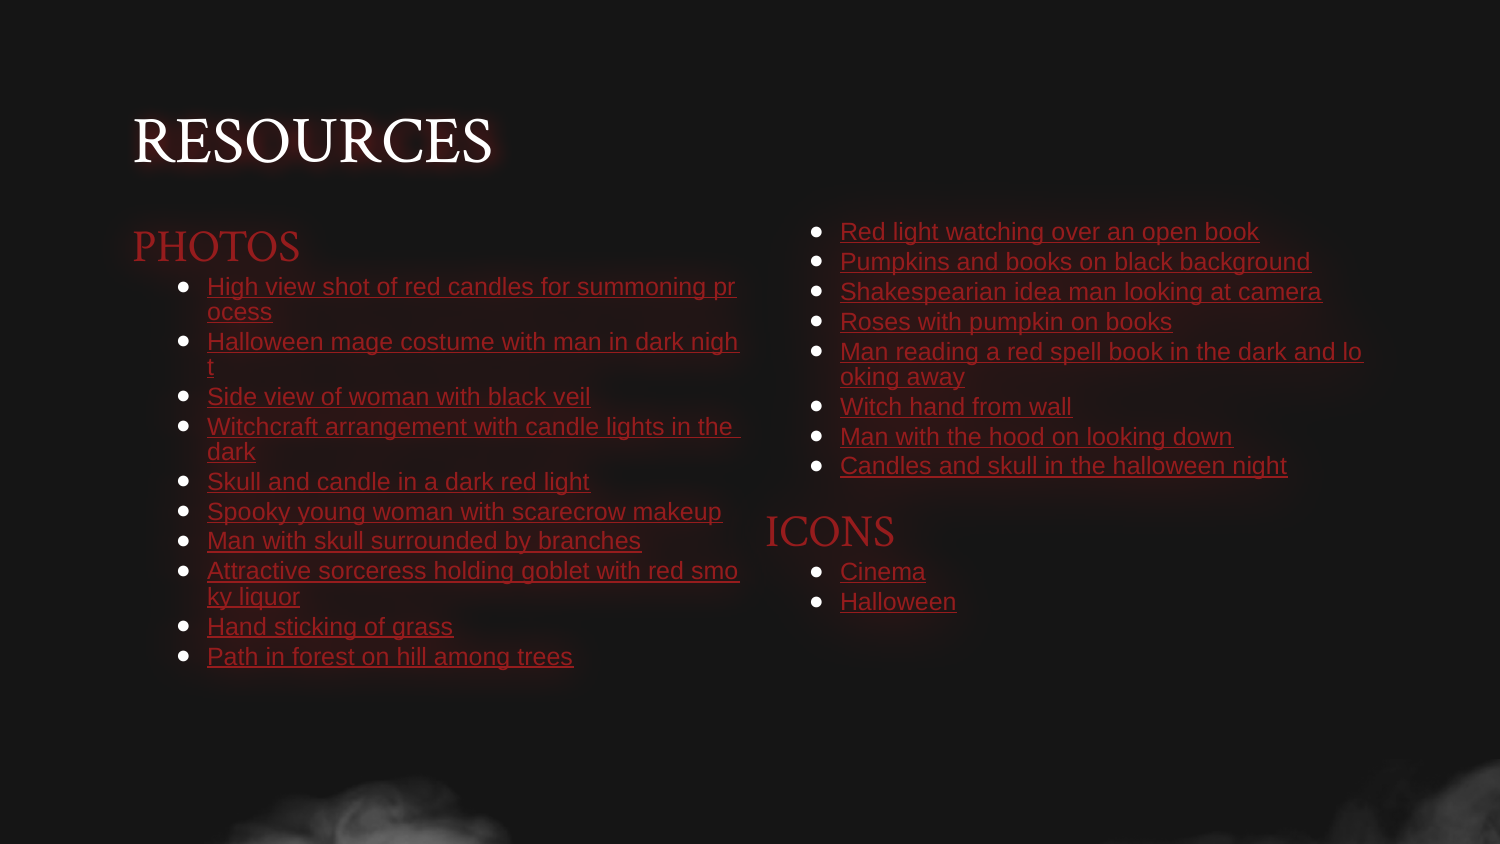

# RESOURCES
PHOTOS
High view shot of red candles for summoning process
Halloween mage costume with man in dark night
Side view of woman with black veil
Witchcraft arrangement with candle lights in the dark
Skull and candle in a dark red light
Spooky young woman with scarecrow makeup
Man with skull surrounded by branches
Attractive sorceress holding goblet with red smoky liquor
Hand sticking of grass
Path in forest on hill among trees

Red light watching over an open book
Pumpkins and books on black background
Shakespearian idea man looking at camera
Roses with pumpkin on books
Man reading a red spell book in the dark and looking away
Witch hand from wall
Man with the hood on looking down
Candles and skull in the halloween night
ICONS
Cinema
Halloween